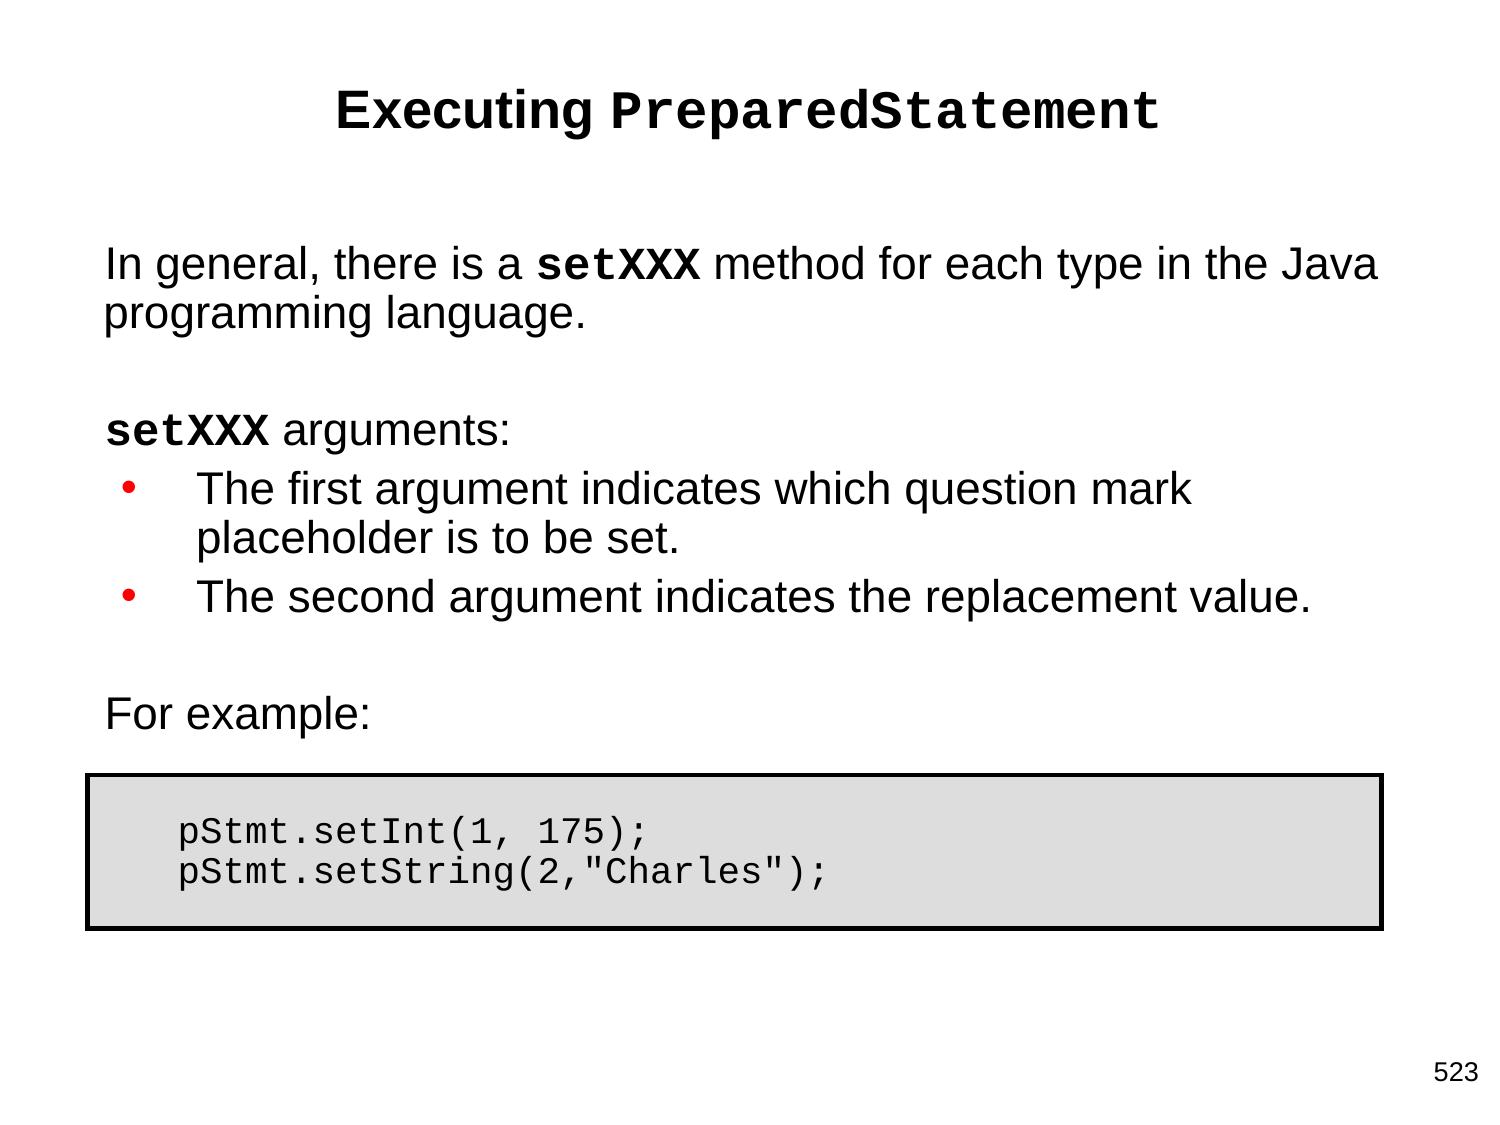

# Executing PreparedStatement
In general, there is a setXXX method for each type in the Java programming language.

setXXX arguments:
The first argument indicates which question mark placeholder is to be set.
The second argument indicates the replacement value.

For example:

pStmt.setInt(1, 175);
pStmt.setString(2,"Charles");
523